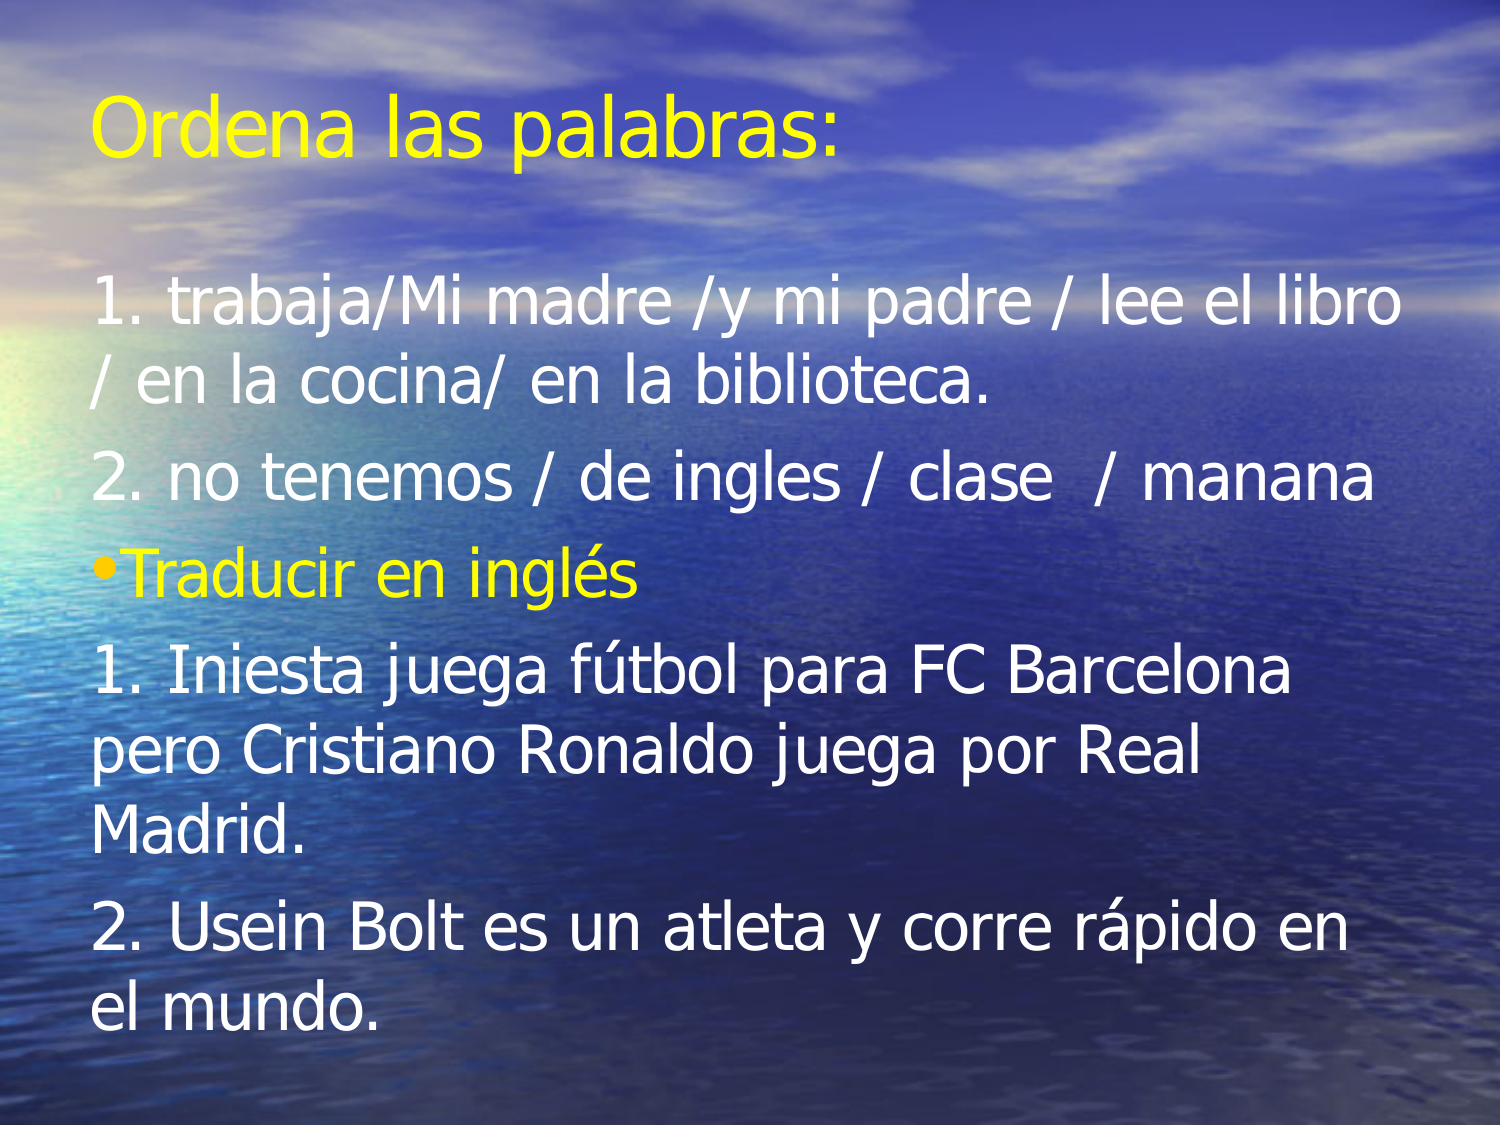

Ordena las palabras:
1. trabaja/Mi madre /y mi padre / lee el libro / en la cocina/ en la biblioteca.
2. no tenemos / de ingles / clase  / manana
Traducir en inglés
1. Iniesta juega fútbol para FC Barcelona pero Cristiano Ronaldo juega por Real Madrid.
2. Usein Bolt es un atleta y corre rápido en el mundo.